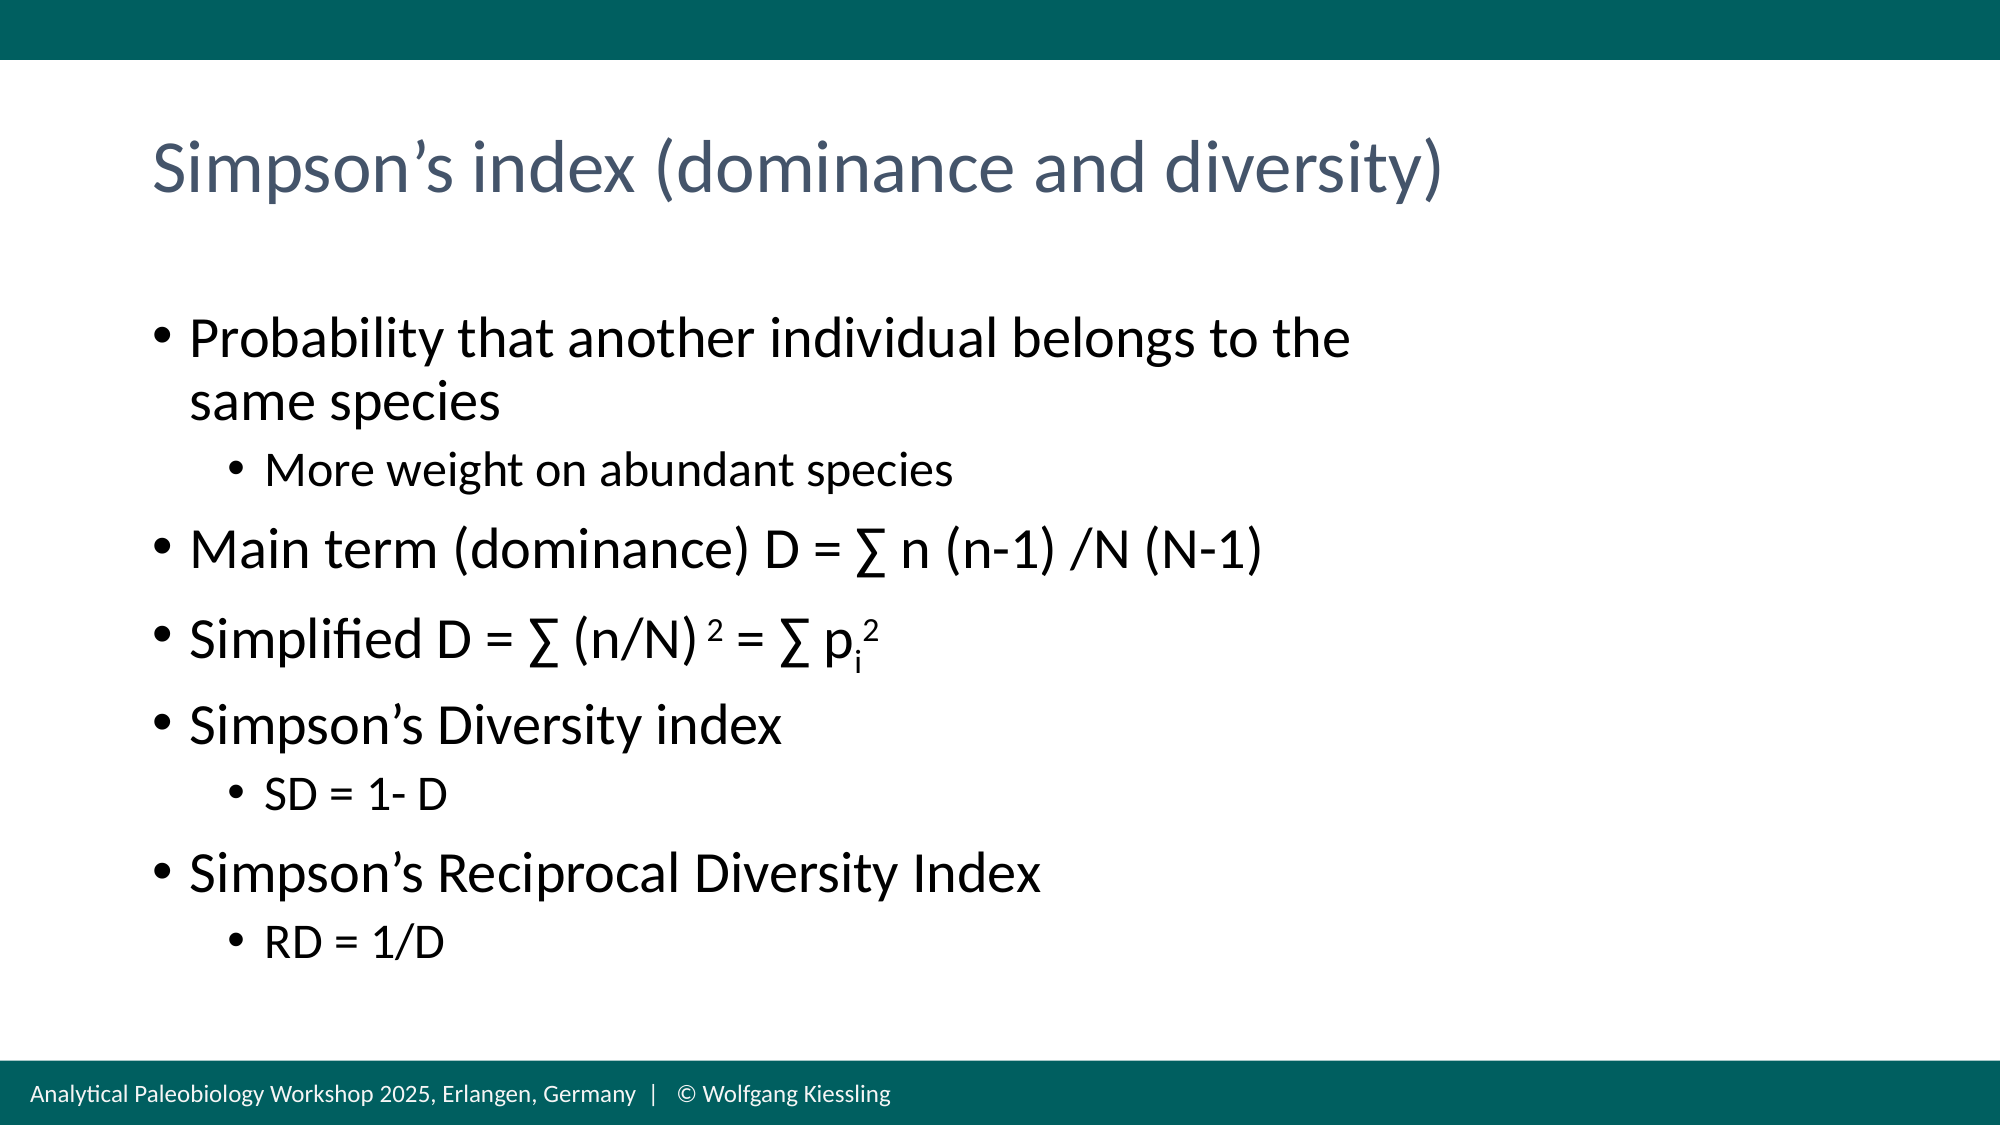

# Simpson’s index (dominance and diversity)
Probability that another individual belongs to the same species
More weight on abundant species
Main term (dominance) D = ∑ n (n-1) /N (N-1)
Simplified D = ∑ (n/N) 2 = ∑ pi2
Simpson’s Diversity index
SD = 1- D
Simpson’s Reciprocal Diversity Index
RD = 1/D